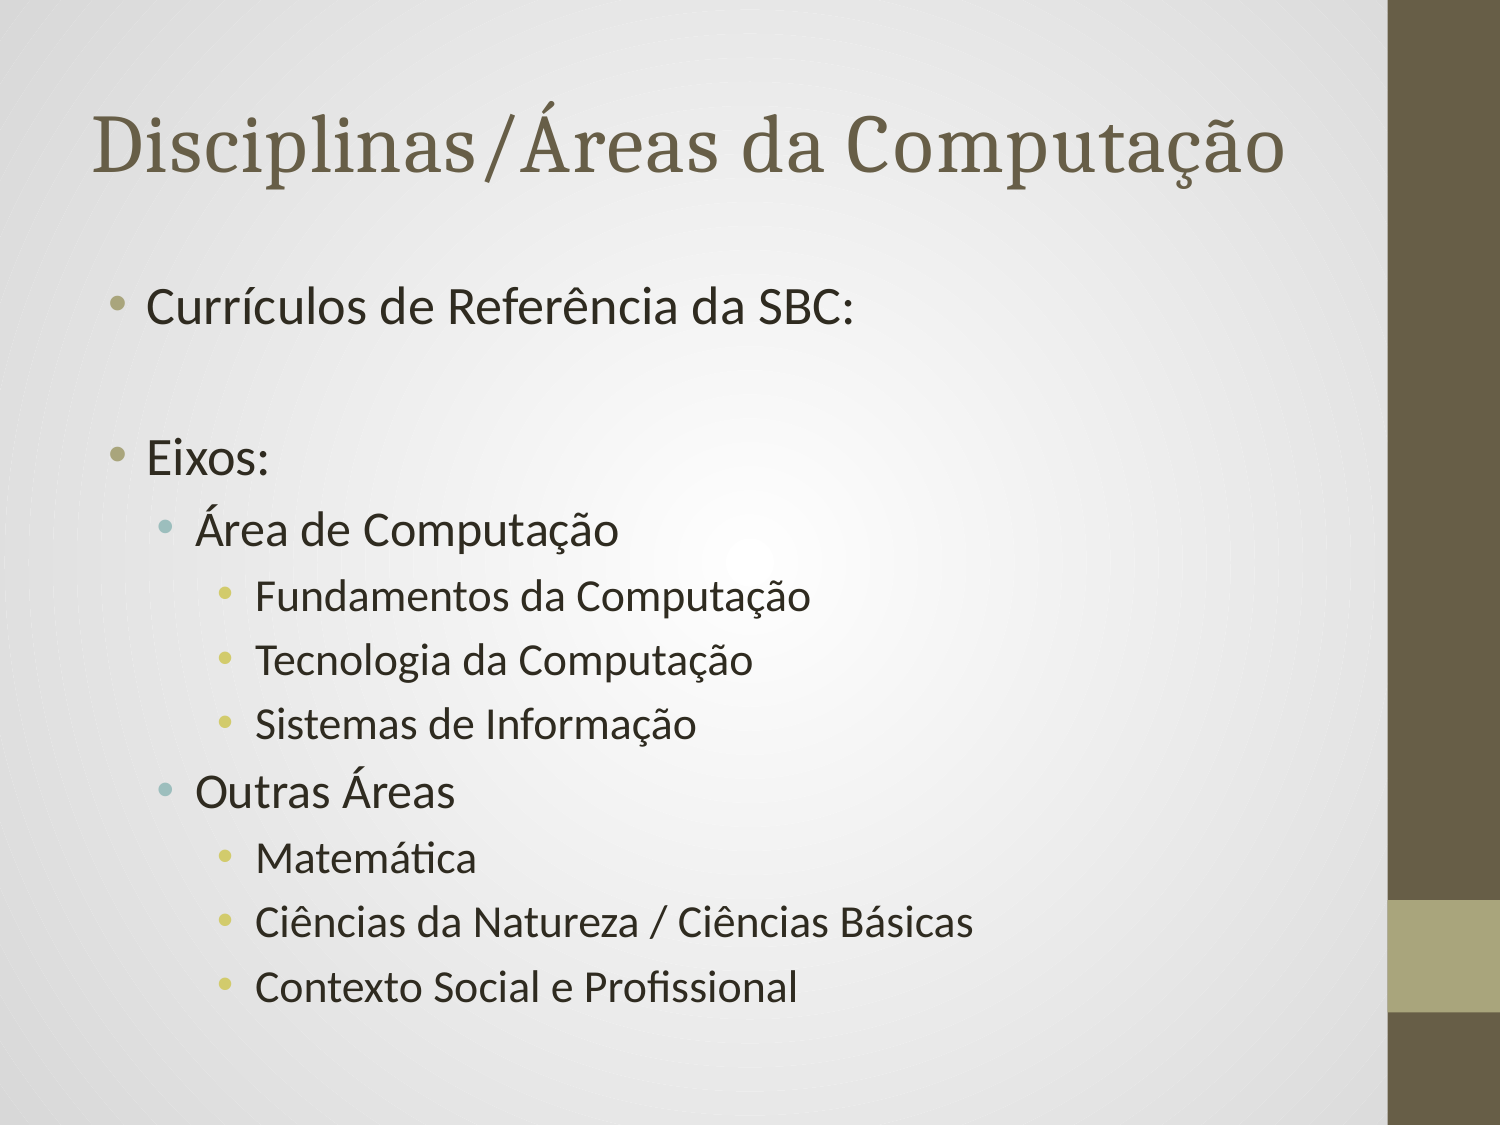

# Disciplinas/Áreas da Computação
Currículos de Referência da SBC:

Eixos:
Área de Computação
Fundamentos da Computação
Tecnologia da Computação
Sistemas de Informação
Outras Áreas
Matemática
Ciências da Natureza / Ciências Básicas
Contexto Social e Profissional